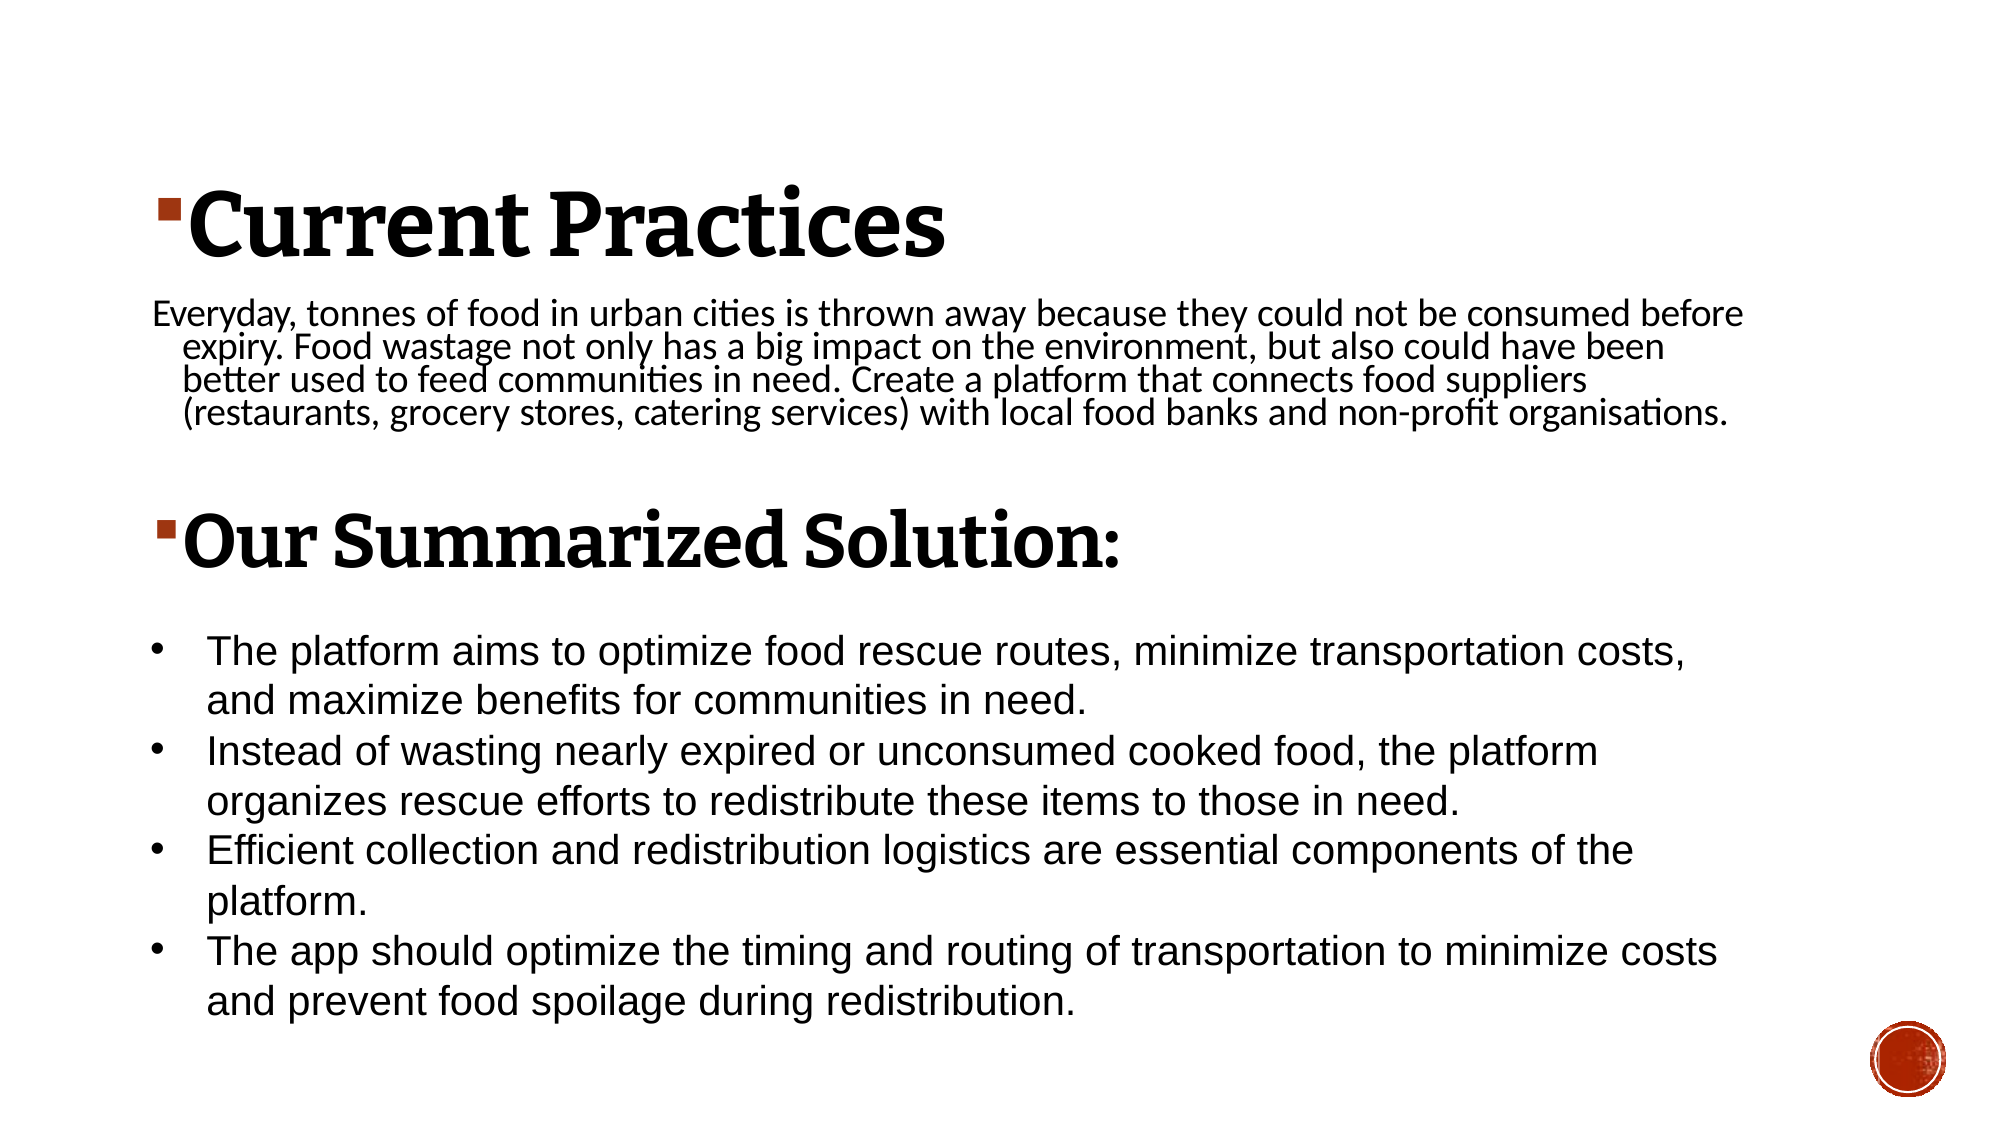

Current Practices
Everyday, tonnes of food in urban cities is thrown away because they could not be consumed before expiry. Food wastage not only has a big impact on the environment, but also could have been better used to feed communities in need. Create a platform that connects food suppliers (restaurants, grocery stores, catering services) with local food banks and non-profit organisations.

Our Summarized Solution:

The platform aims to optimize food rescue routes, minimize transportation costs, and maximize benefits for communities in need.
Instead of wasting nearly expired or unconsumed cooked food, the platform organizes rescue efforts to redistribute these items to those in need.
Efficient collection and redistribution logistics are essential components of the platform.
The app should optimize the timing and routing of transportation to minimize costs and prevent food spoilage during redistribution.